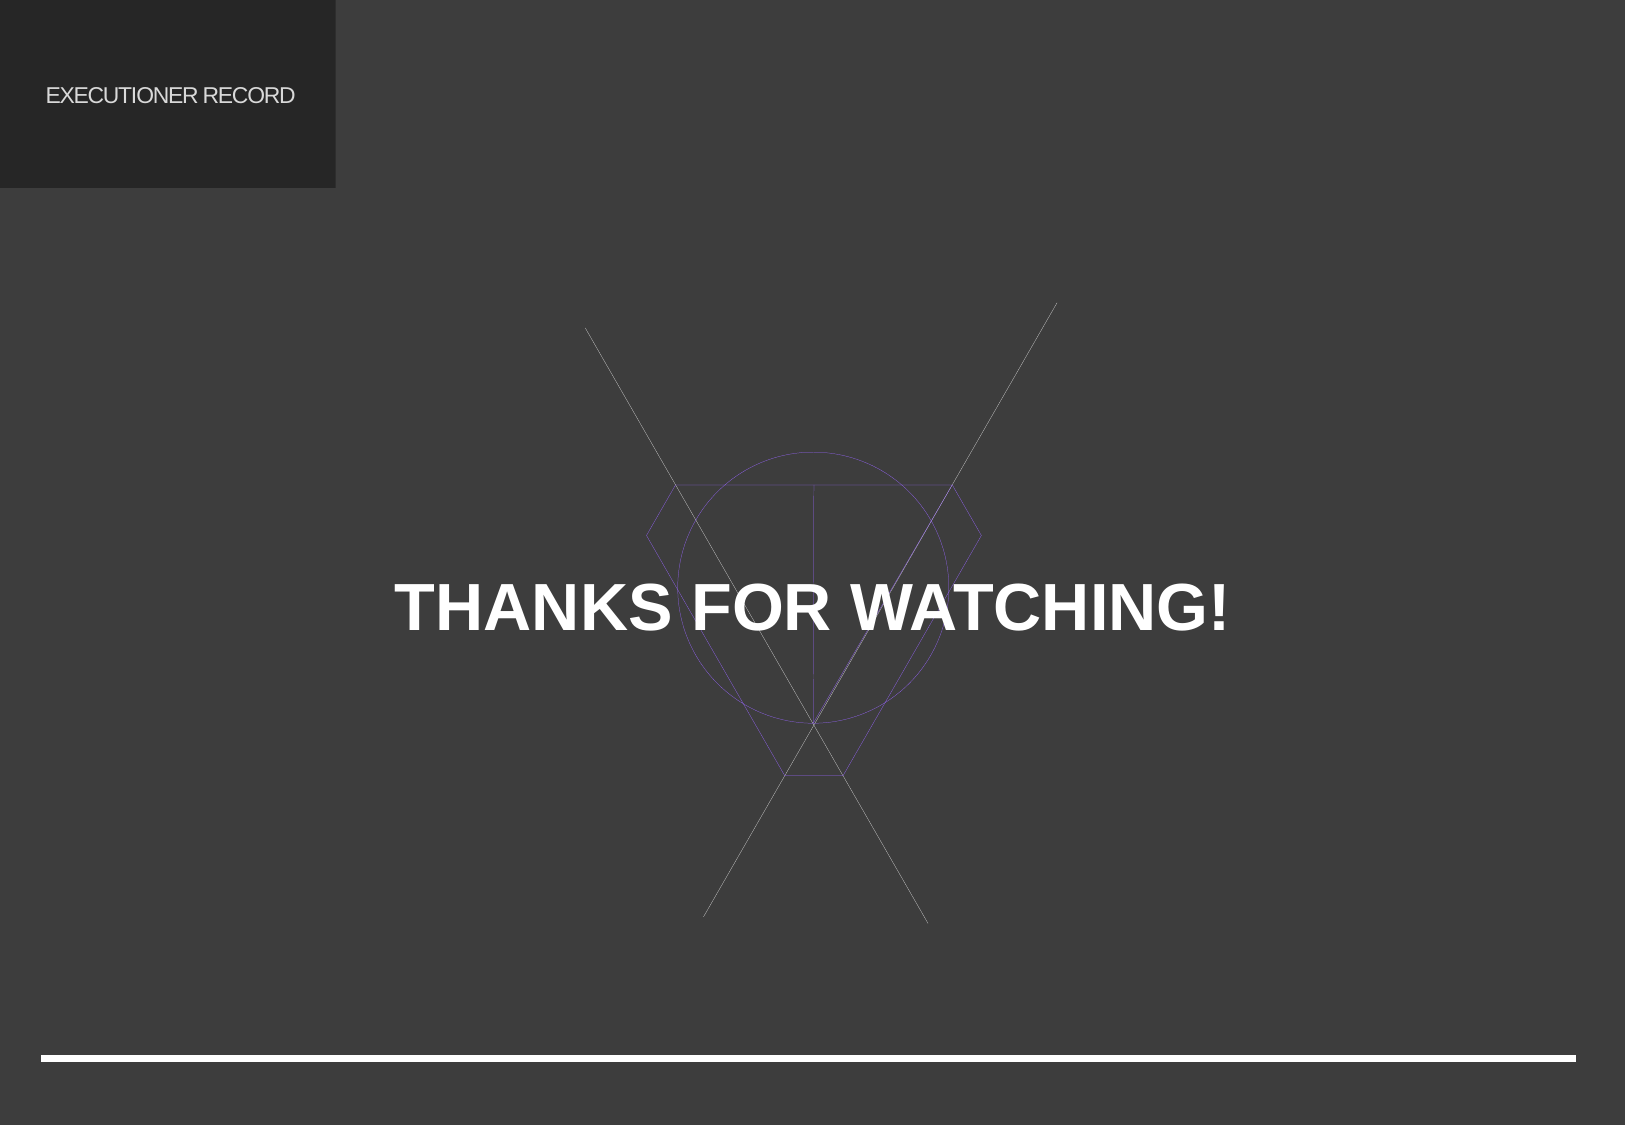

END
# EXECUTIONER RECORD

THANKS FOR WATCHING!
65/65